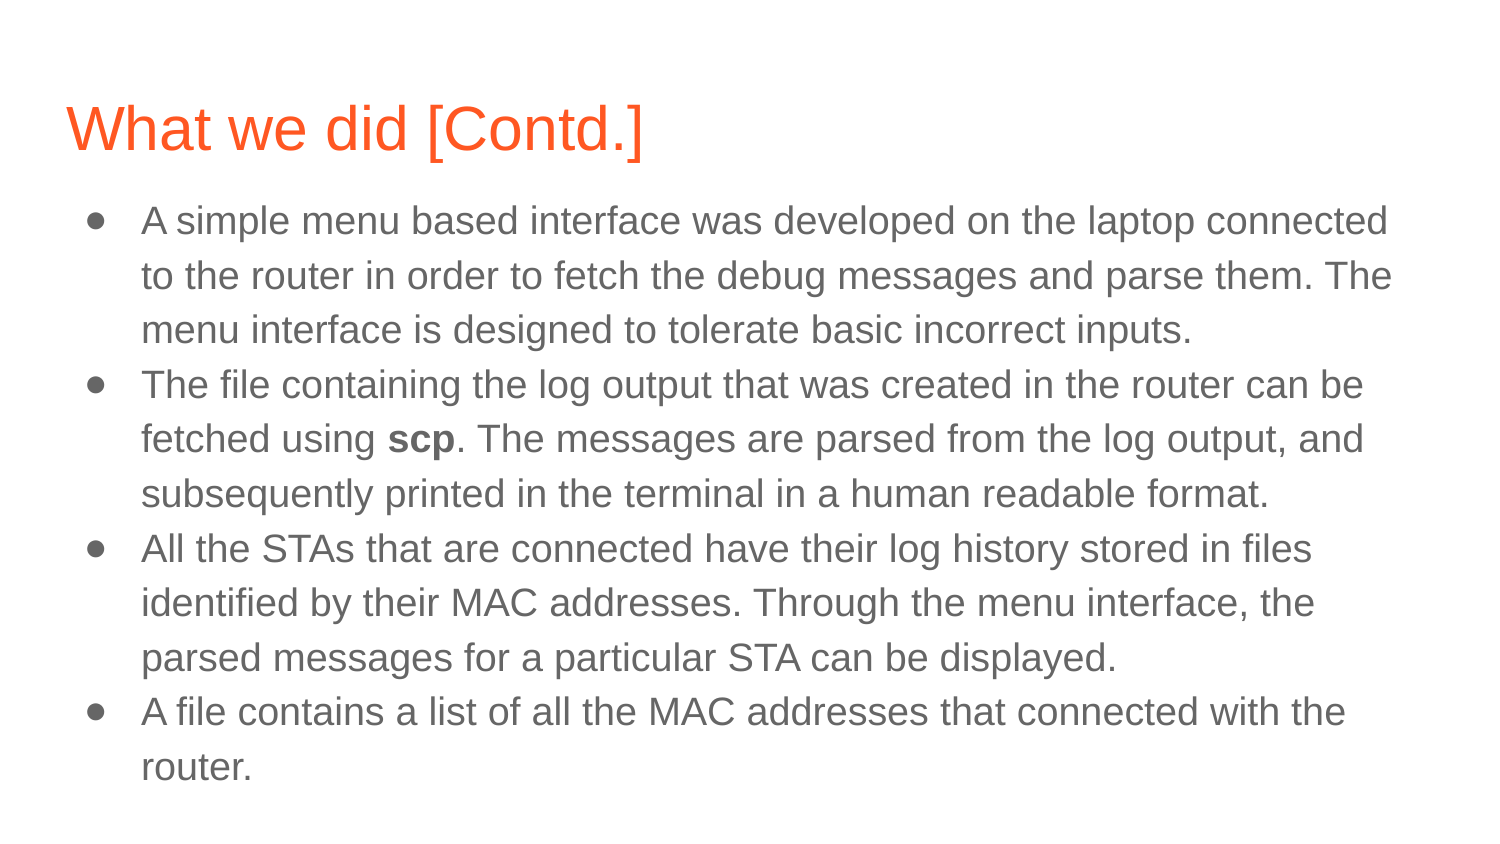

# What we did [Contd.]
A simple menu based interface was developed on the laptop connected to the router in order to fetch the debug messages and parse them. The menu interface is designed to tolerate basic incorrect inputs.
The file containing the log output that was created in the router can be fetched using scp. The messages are parsed from the log output, and subsequently printed in the terminal in a human readable format.
All the STAs that are connected have their log history stored in files identified by their MAC addresses. Through the menu interface, the parsed messages for a particular STA can be displayed.
A file contains a list of all the MAC addresses that connected with the router.